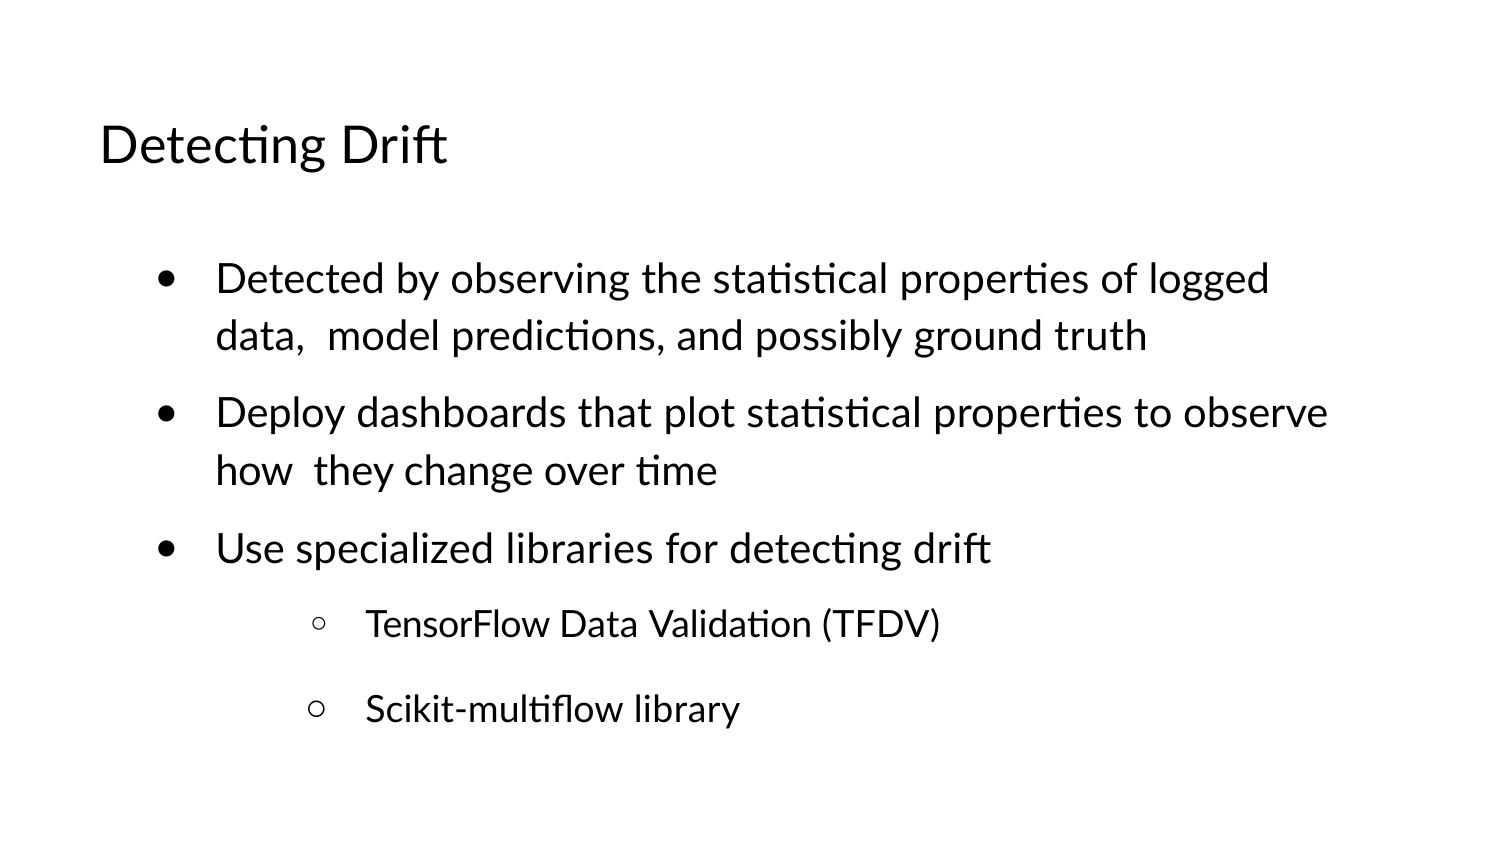

Detecting Drift
Detected by observing the statistical properties of logged data,  model predictions, and possibly ground truth
Deploy dashboards that plot statistical properties to observe how  they change over time
Use specialized libraries for detecting drift
TensorFlow Data Validation (TFDV)

Scikit-multiﬂow library